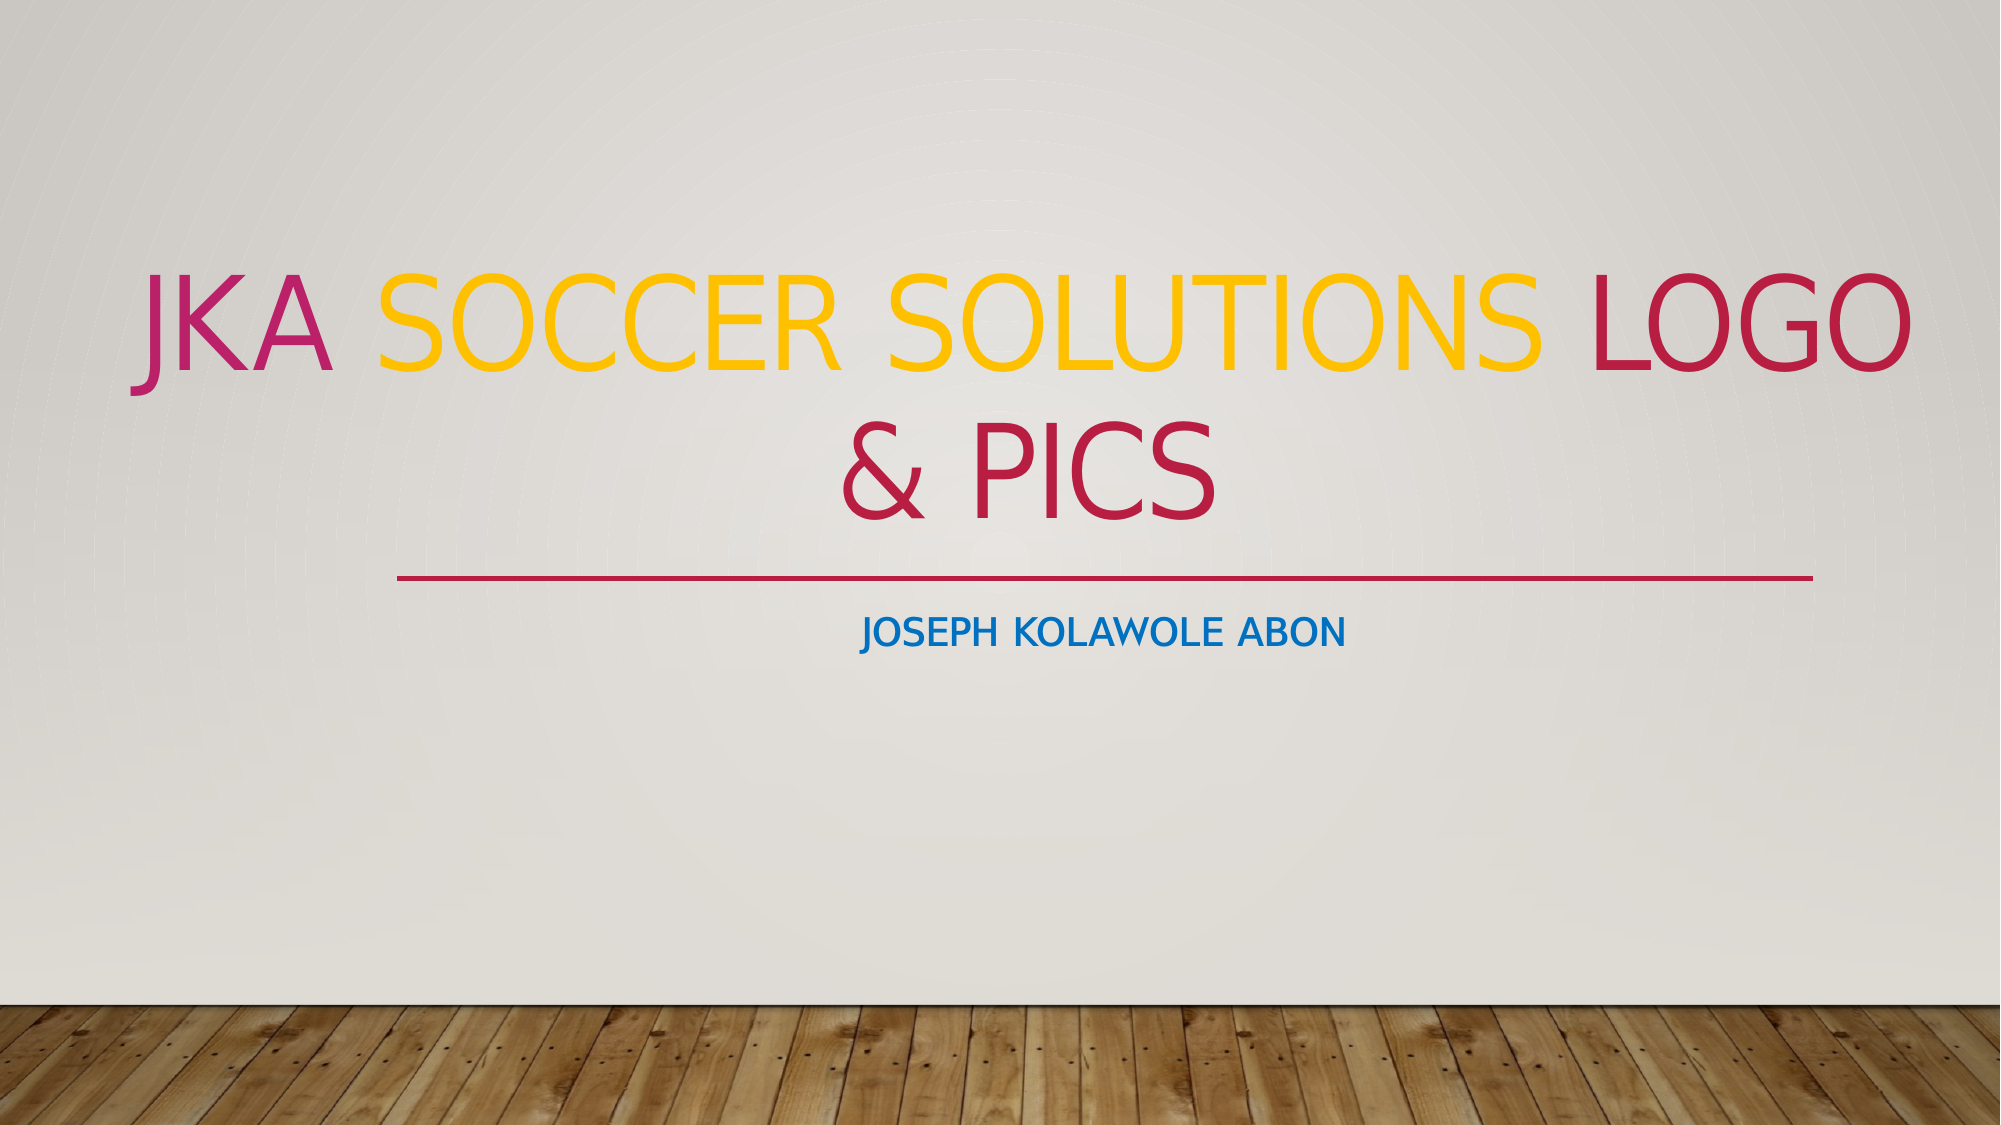

# Jka Soccer Solutions logo & Pics
Joseph Kolawole abon